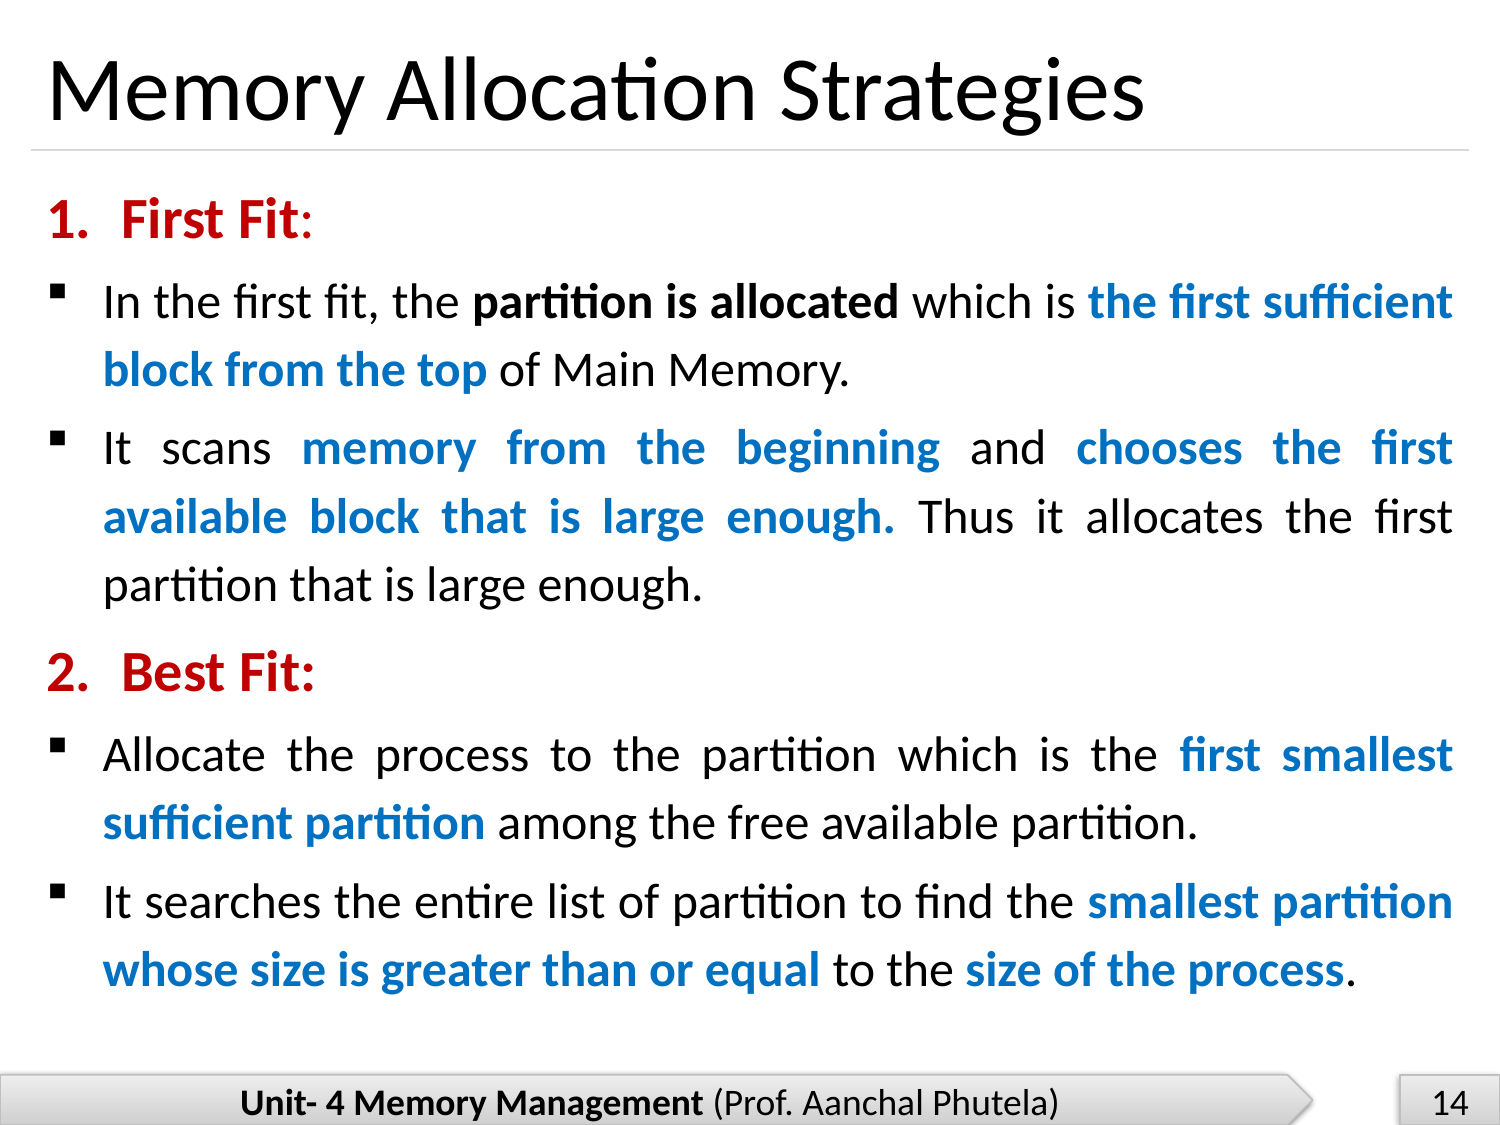

# Memory Allocation Strategies
First Fit:
In the first fit, the partition is allocated which is the first sufficient block from the top of Main Memory.
It scans memory from the beginning and chooses the first available block that is large enough. Thus it allocates the first partition that is large enough.
Best Fit:
Allocate the process to the partition which is the first smallest sufficient partition among the free available partition.
It searches the entire list of partition to find the smallest partition whose size is greater than or equal to the size of the process.